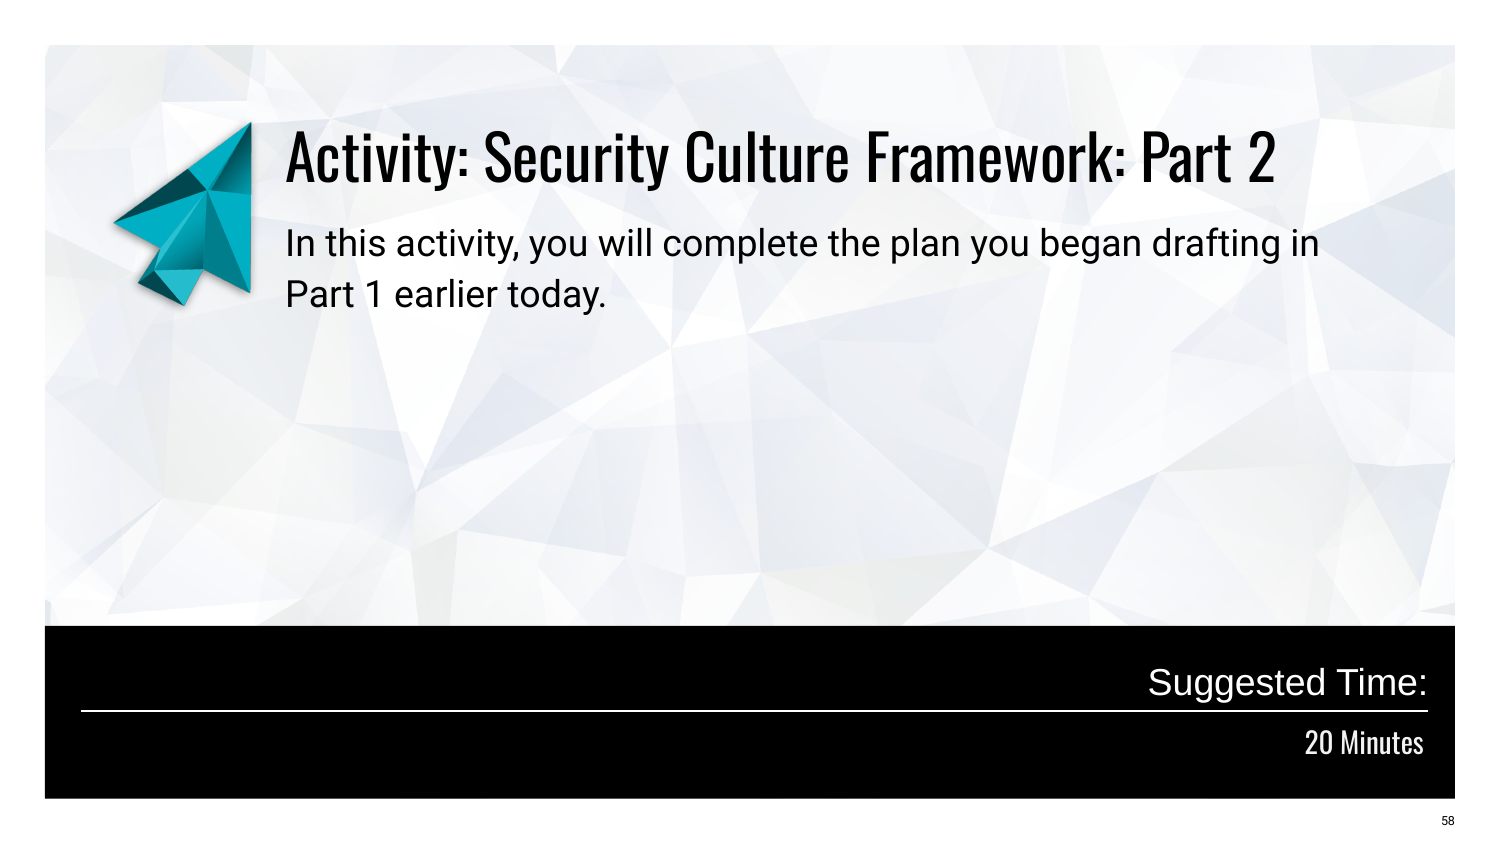

# Activity: Security Culture Framework: Part 2
In this activity, you will complete the plan you began drafting in
Part 1 earlier today.

20 Minutes

58